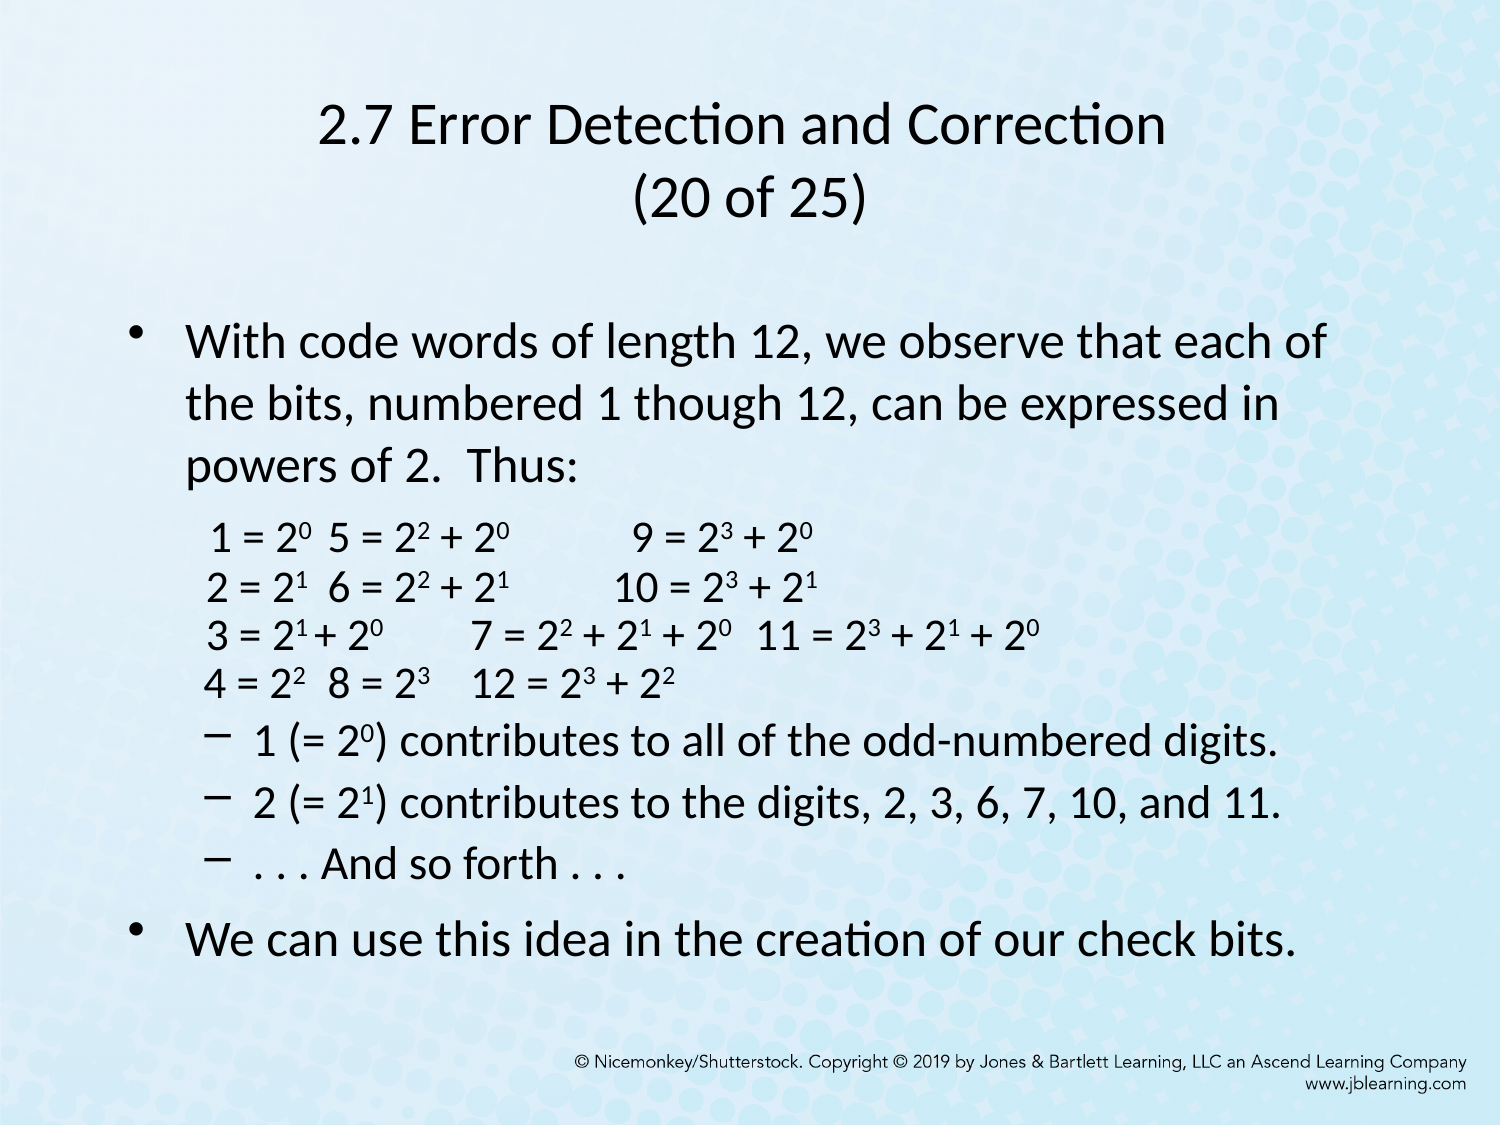

# 2.7 Error Detection and Correction (20 of 25)
With code words of length 12, we observe that each of the bits, numbered 1 though 12, can be expressed in powers of 2.  Thus:
	  1 = 20	5 = 22 + 20	   9 = 23 + 20
	  2 = 21	6 = 22 + 21	10 = 23 + 21
	  3 = 21 + 20	7 = 22 + 21 + 20	11 = 23 + 21 + 20
	   4 = 22	8 = 23	12 = 23 + 22
1 (= 20) contributes to all of the odd-numbered digits.
2 (= 21) contributes to the digits, 2, 3, 6, 7, 10, and 11.
. . . And so forth . . .
We can use this idea in the creation of our check bits.